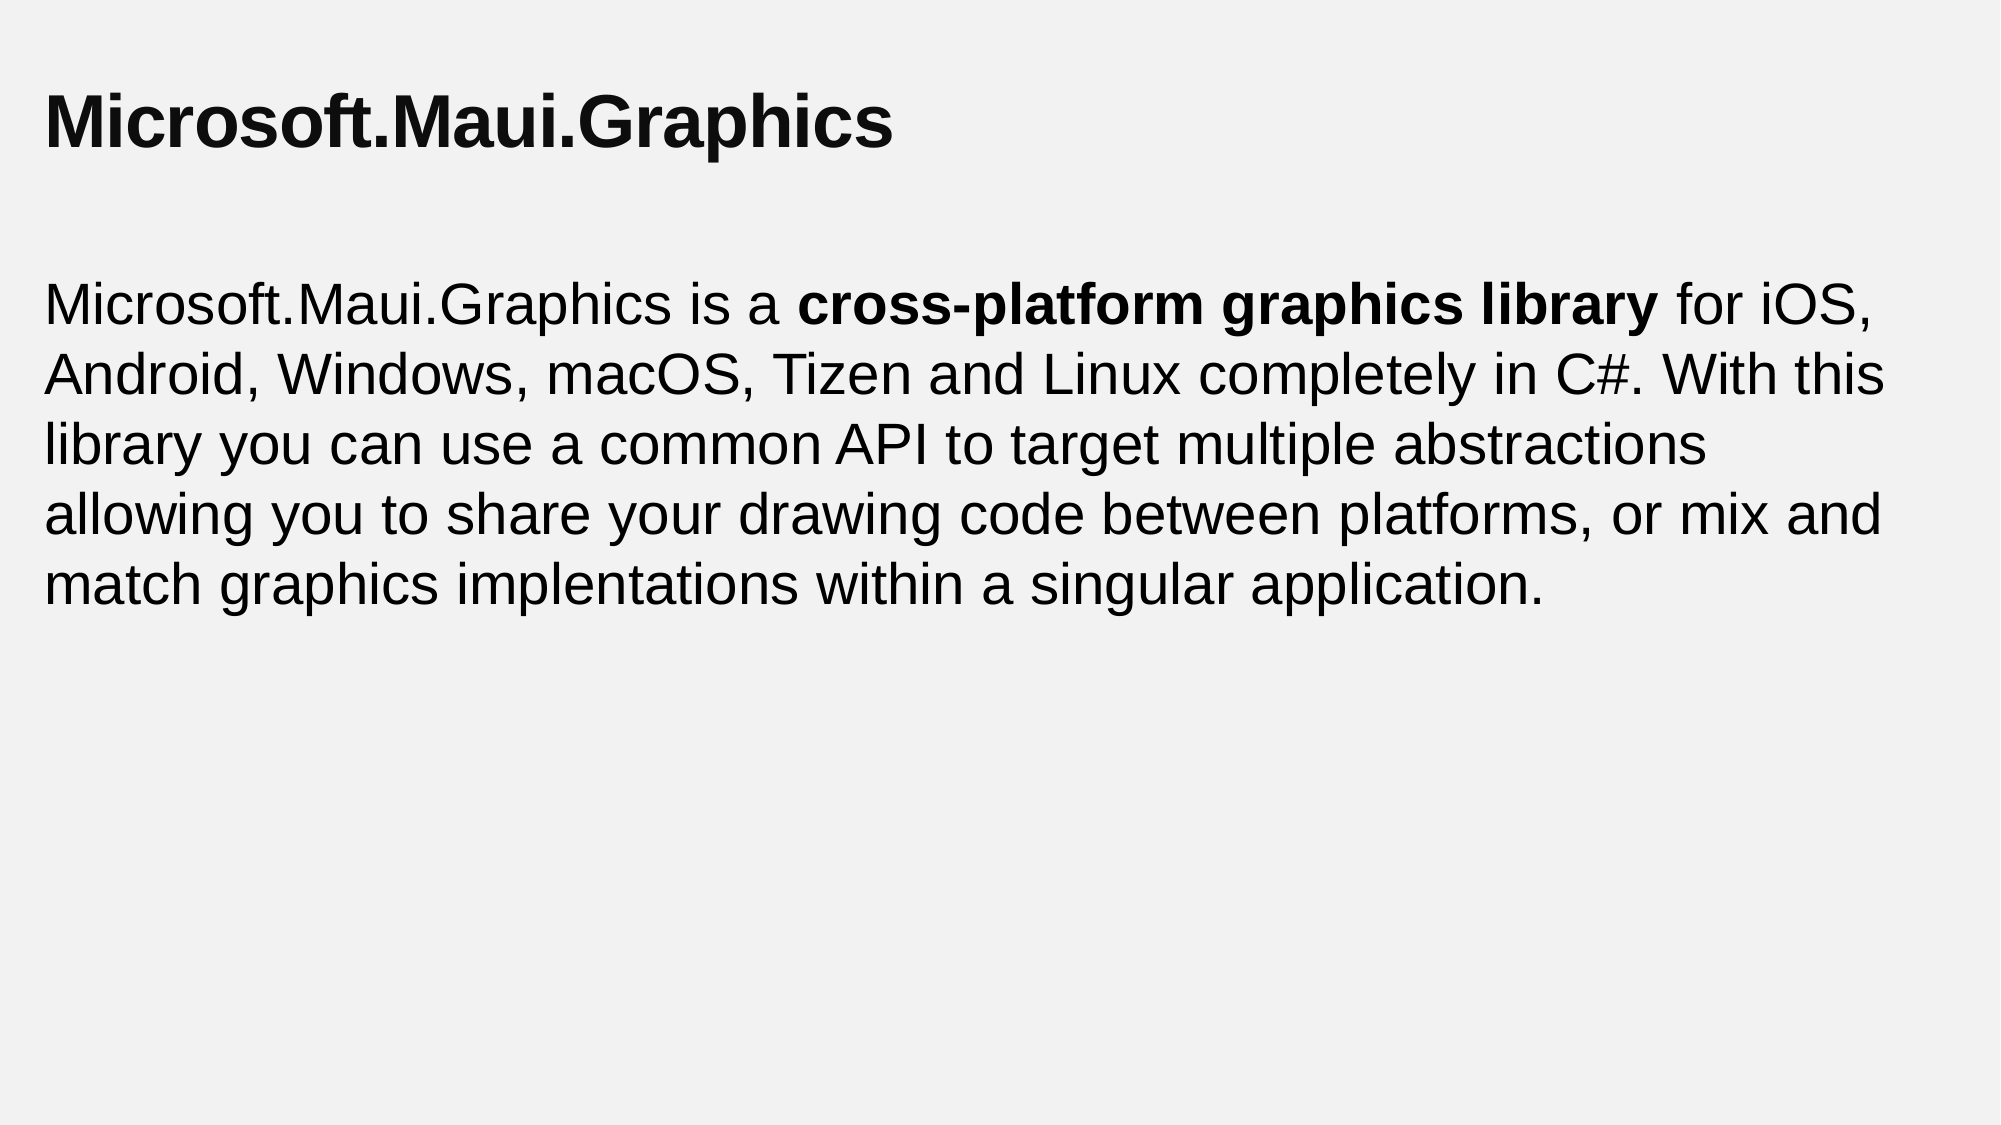

# Microsoft.Maui.Graphics
Microsoft.Maui.Graphics is a cross-platform graphics library for iOS, Android, Windows, macOS, Tizen and Linux completely in C#. With this library you can use a common API to target multiple abstractions allowing you to share your drawing code between platforms, or mix and match graphics implentations within a singular application.